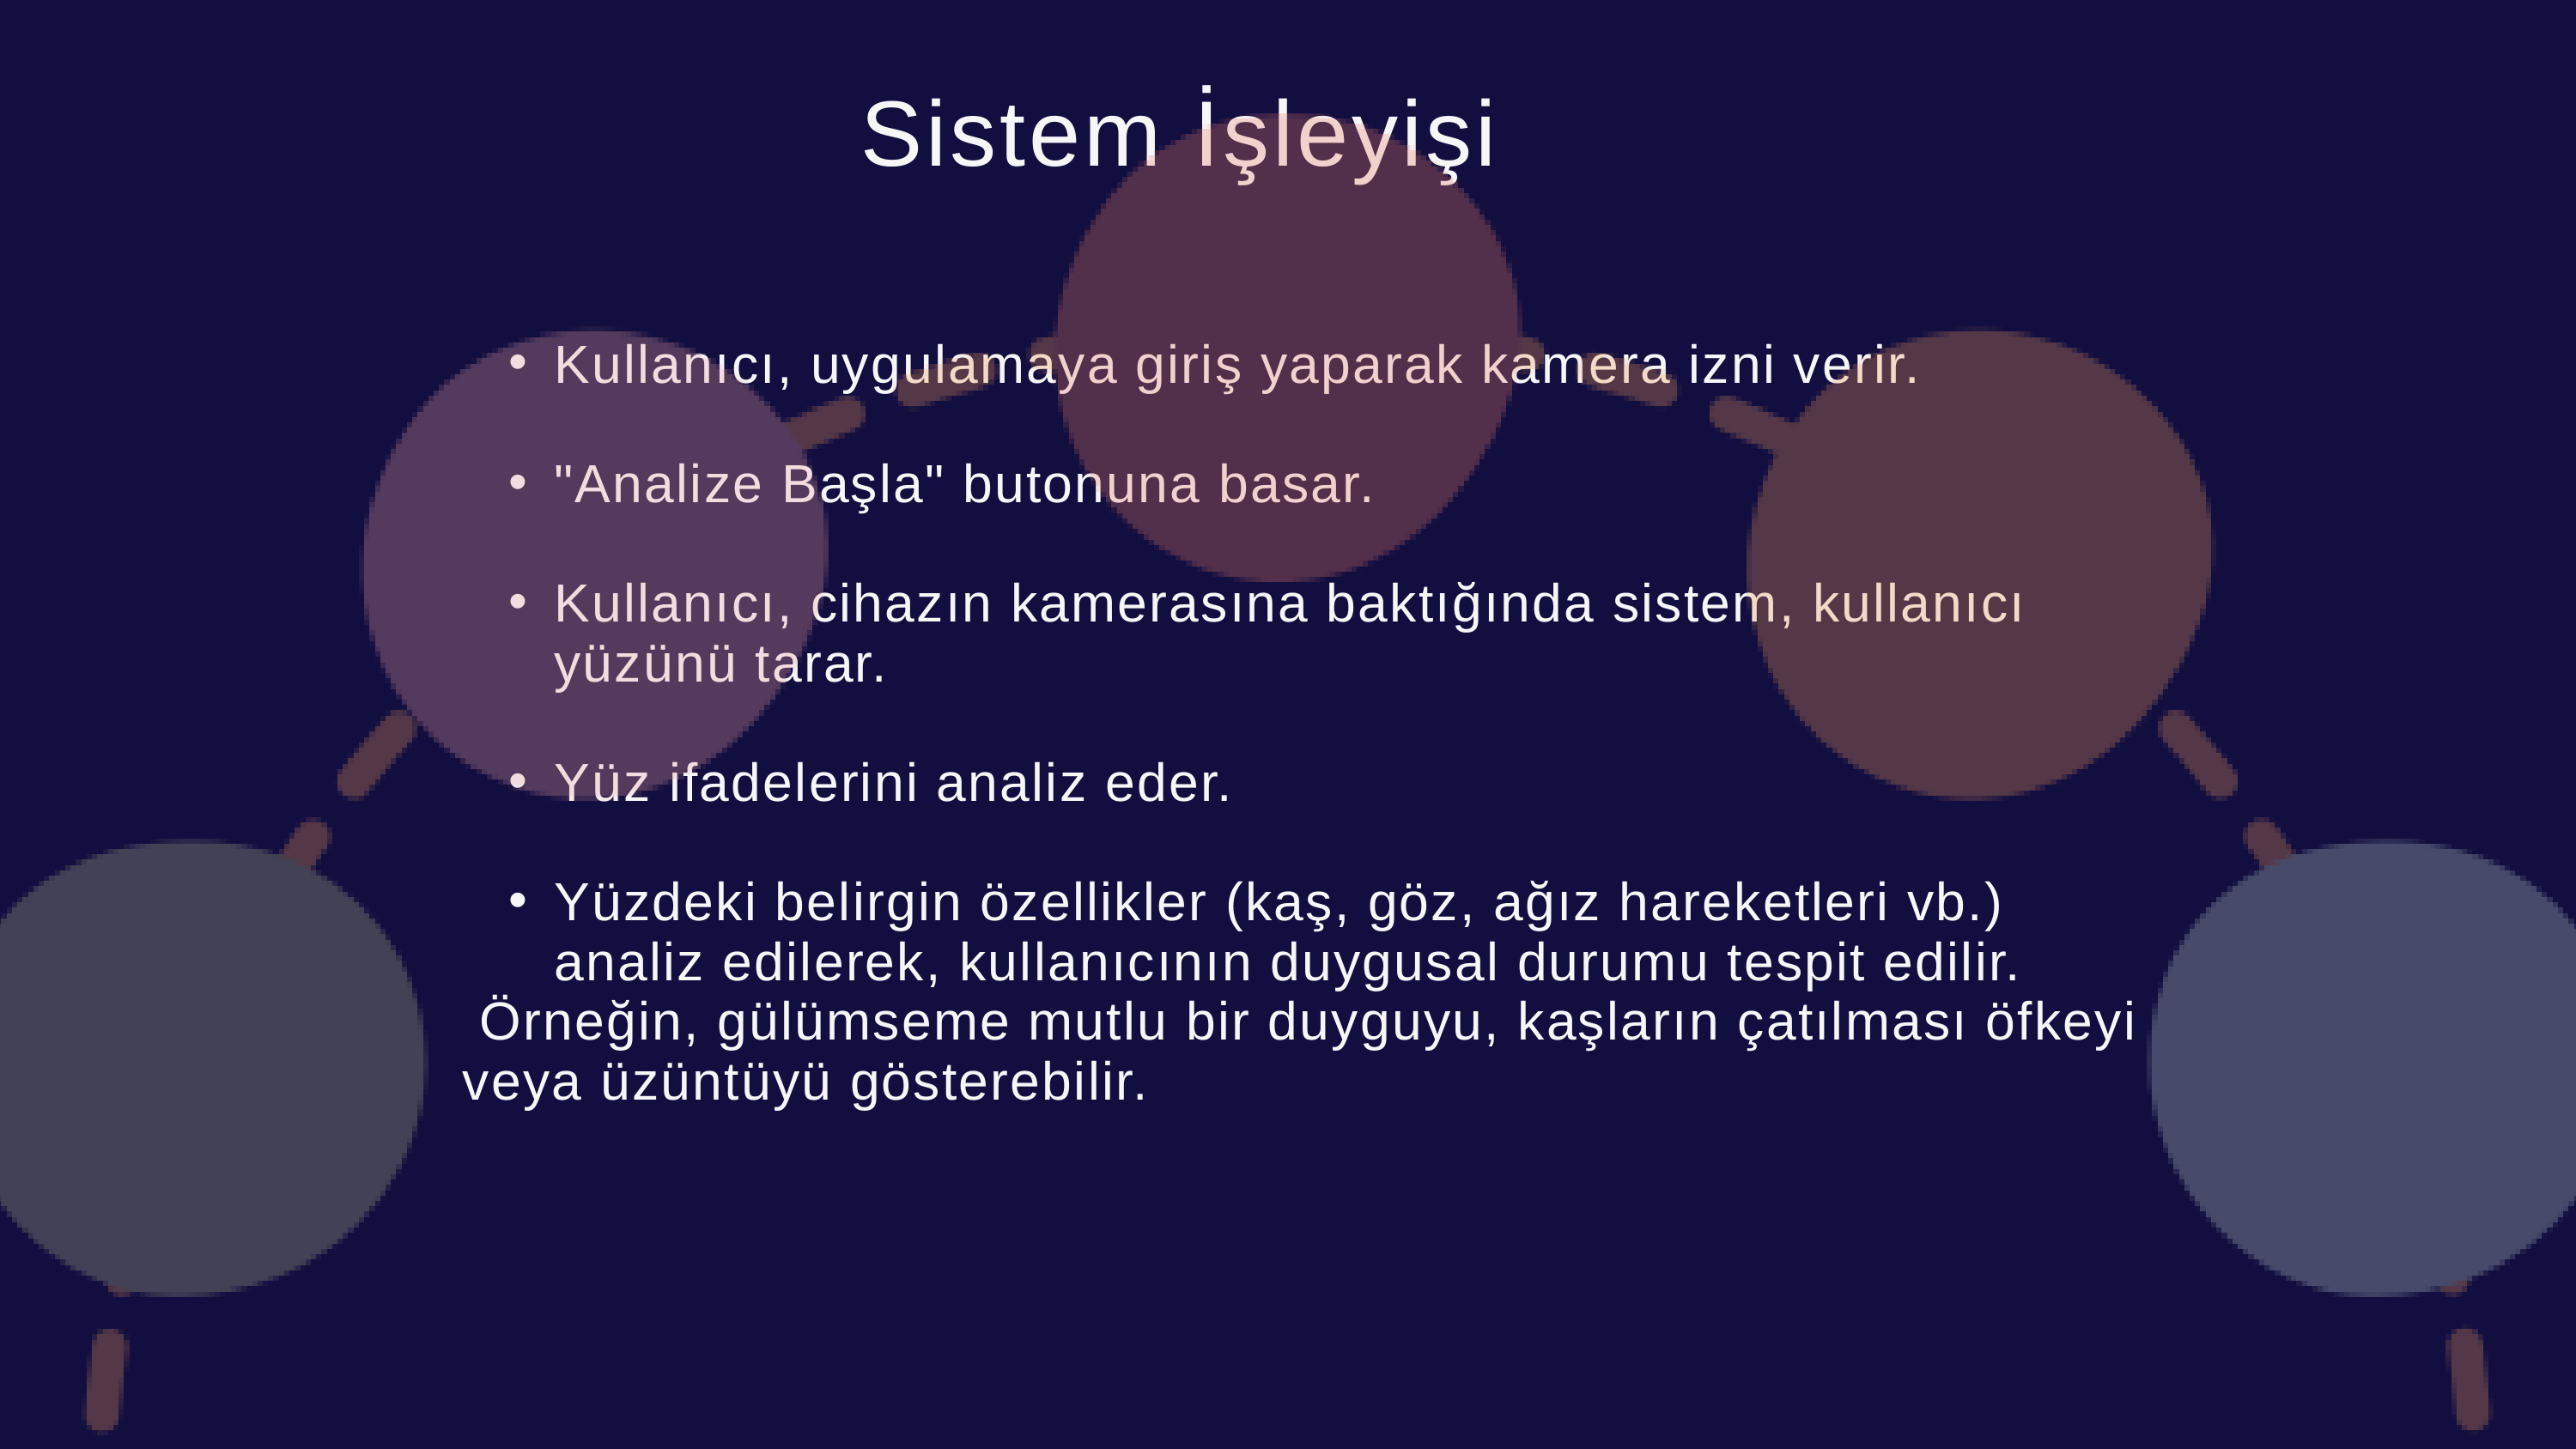

Sistem İşleyişi

Kullanıcı, uygulamaya giriş yaparak kamera izni verir.

"Analize Başla" butonuna basar.

Kullanıcı, cihazın kamerasına baktığında sistem, kullanıcı yüzünü tarar.

Yüz ifadelerini analiz eder.

Yüzdeki belirgin özellikler (kaş, göz, ağız hareketleri vb.) analiz edilerek, kullanıcının duygusal durumu tespit edilir.
 Örneğin, gülümseme mutlu bir duyguyu, kaşların çatılması öfkeyi veya üzüntüyü gösterebilir.